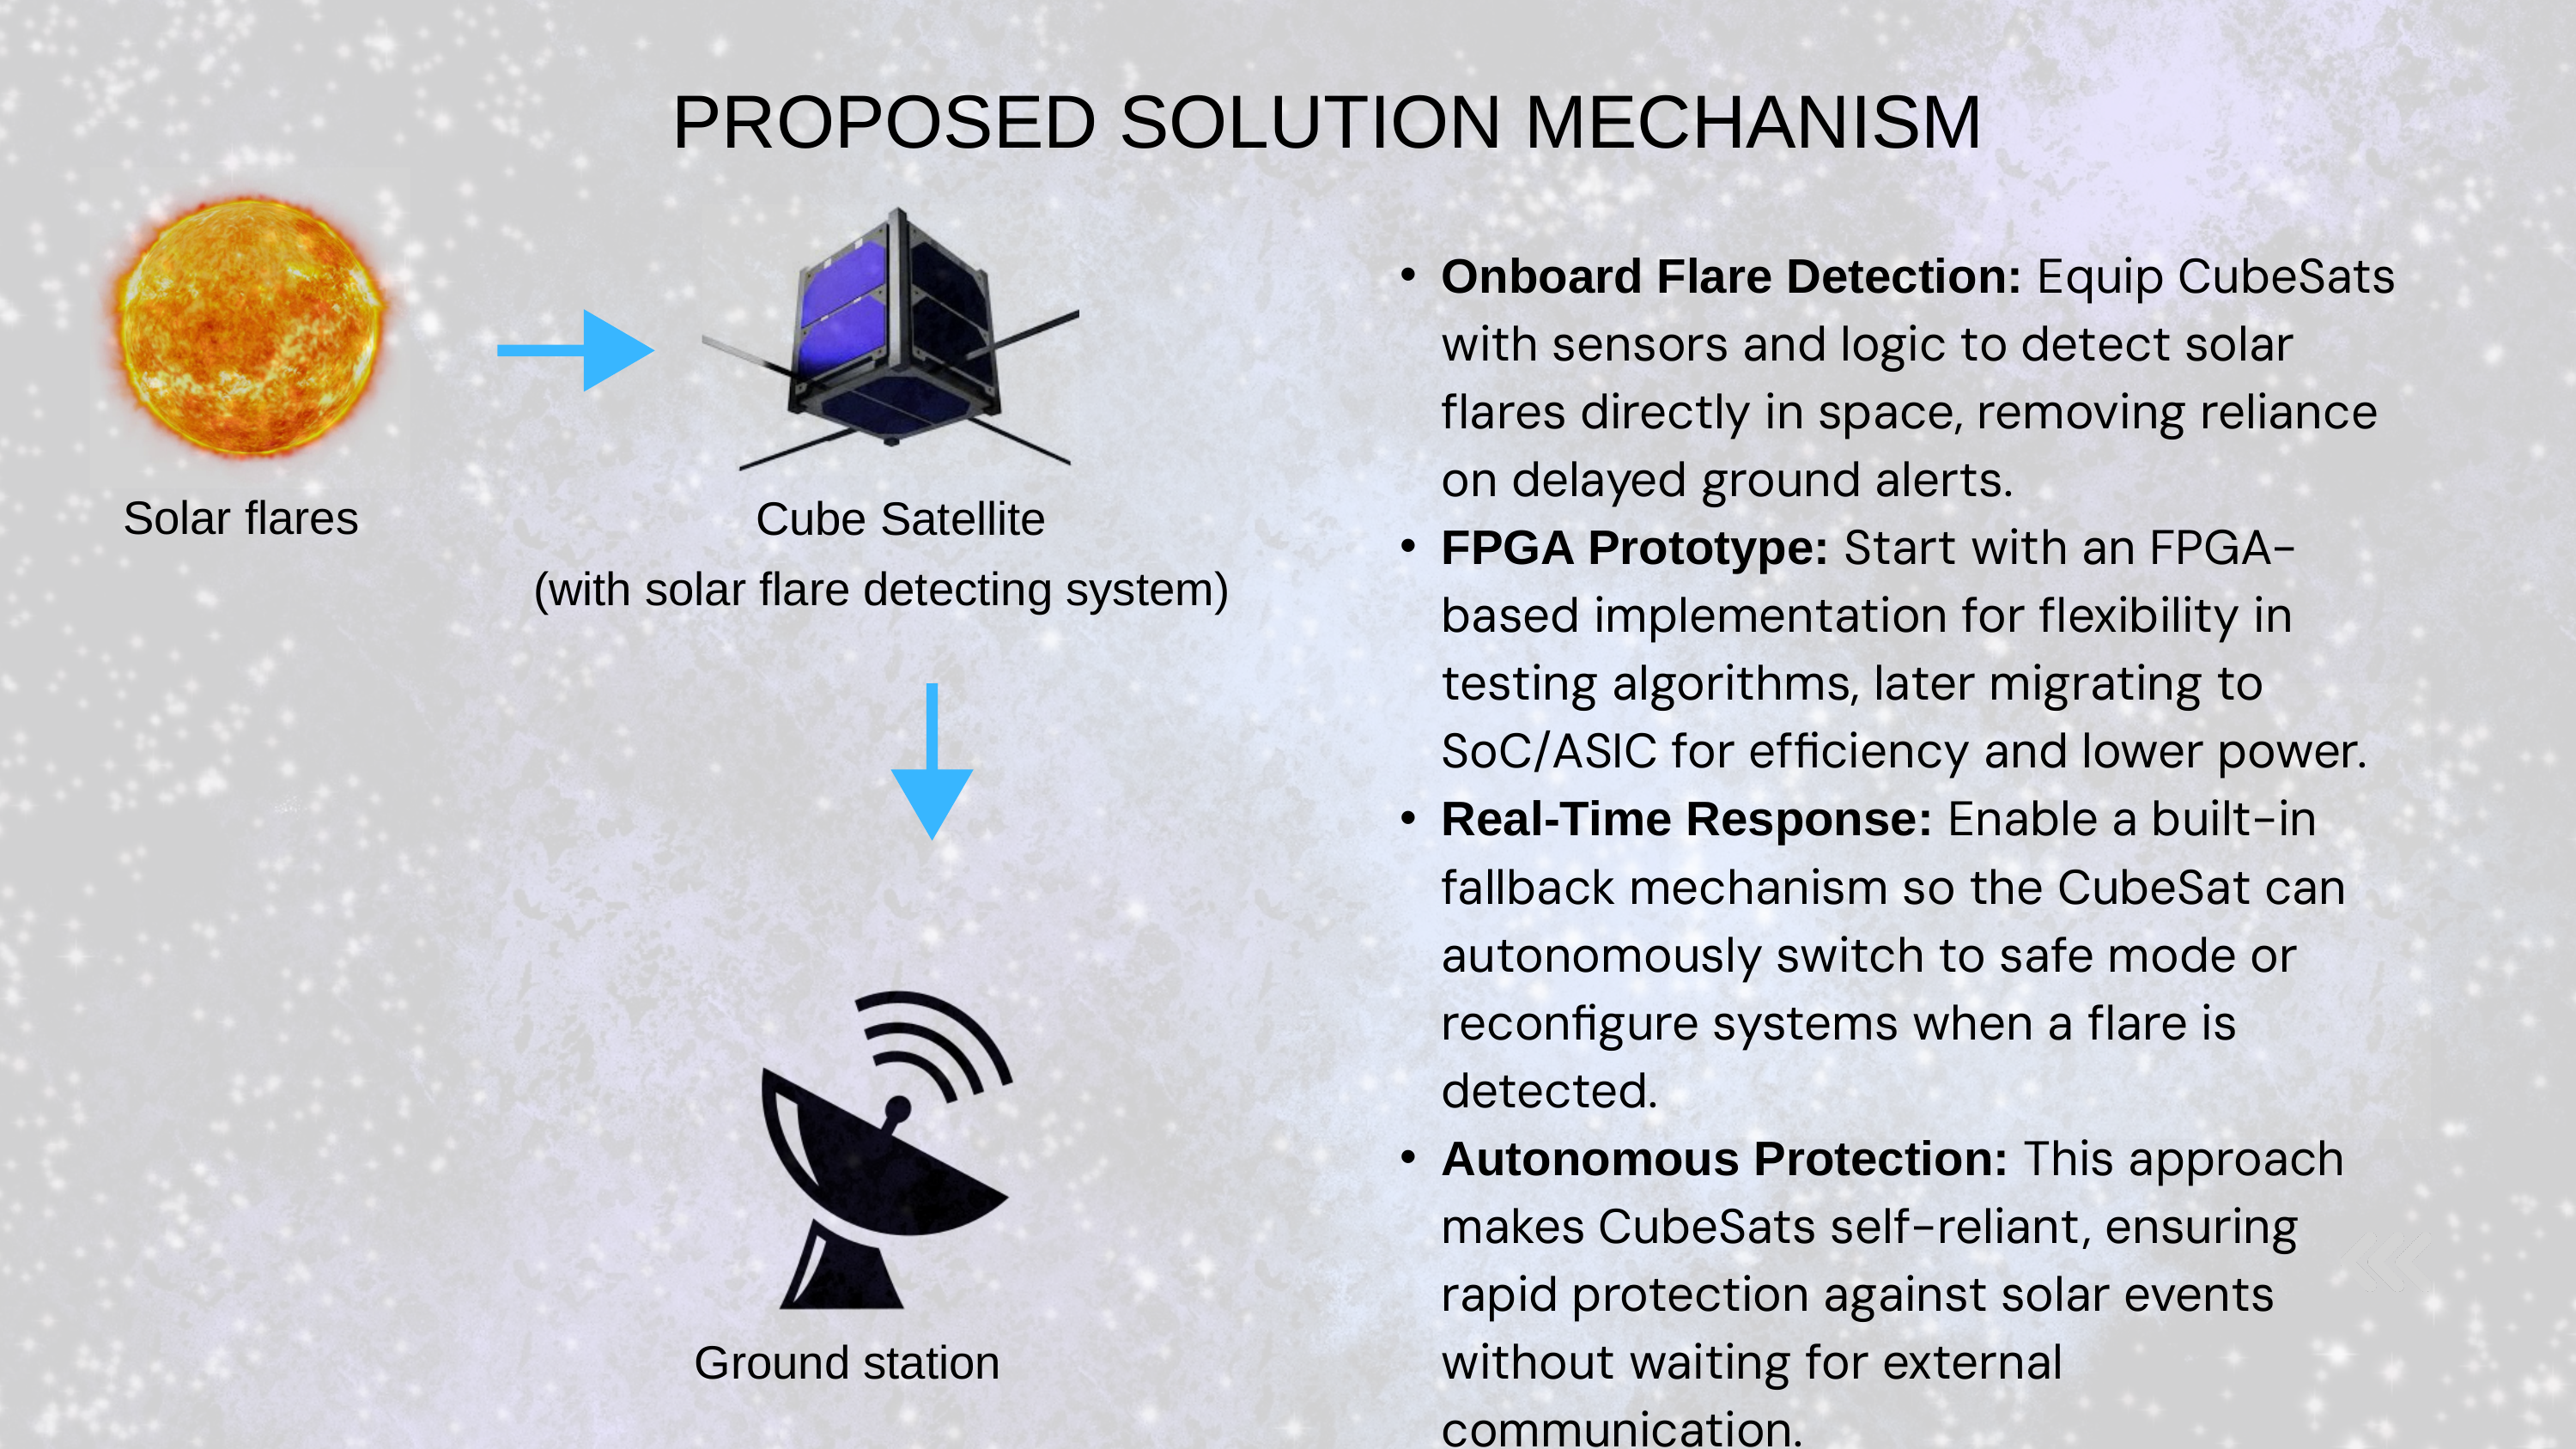

PROPOSED SOLUTION MECHANISM

Onboard Flare Detection: Equip CubeSats with sensors and logic to detect solar flares directly in space, removing reliance on delayed ground alerts.
FPGA Prototype: Start with an FPGA-based implementation for flexibility in testing algorithms, later migrating to SoC/ASIC for efficiency and lower power.
Real-Time Response: Enable a built-in fallback mechanism so the CubeSat can autonomously switch to safe mode or reconfigure systems when a flare is detected.
Autonomous Protection: This approach makes CubeSats self-reliant, ensuring rapid protection against solar events without waiting for external communication.

Solar flares
Cube Satellite
(with solar flare detecting system)

Ground station